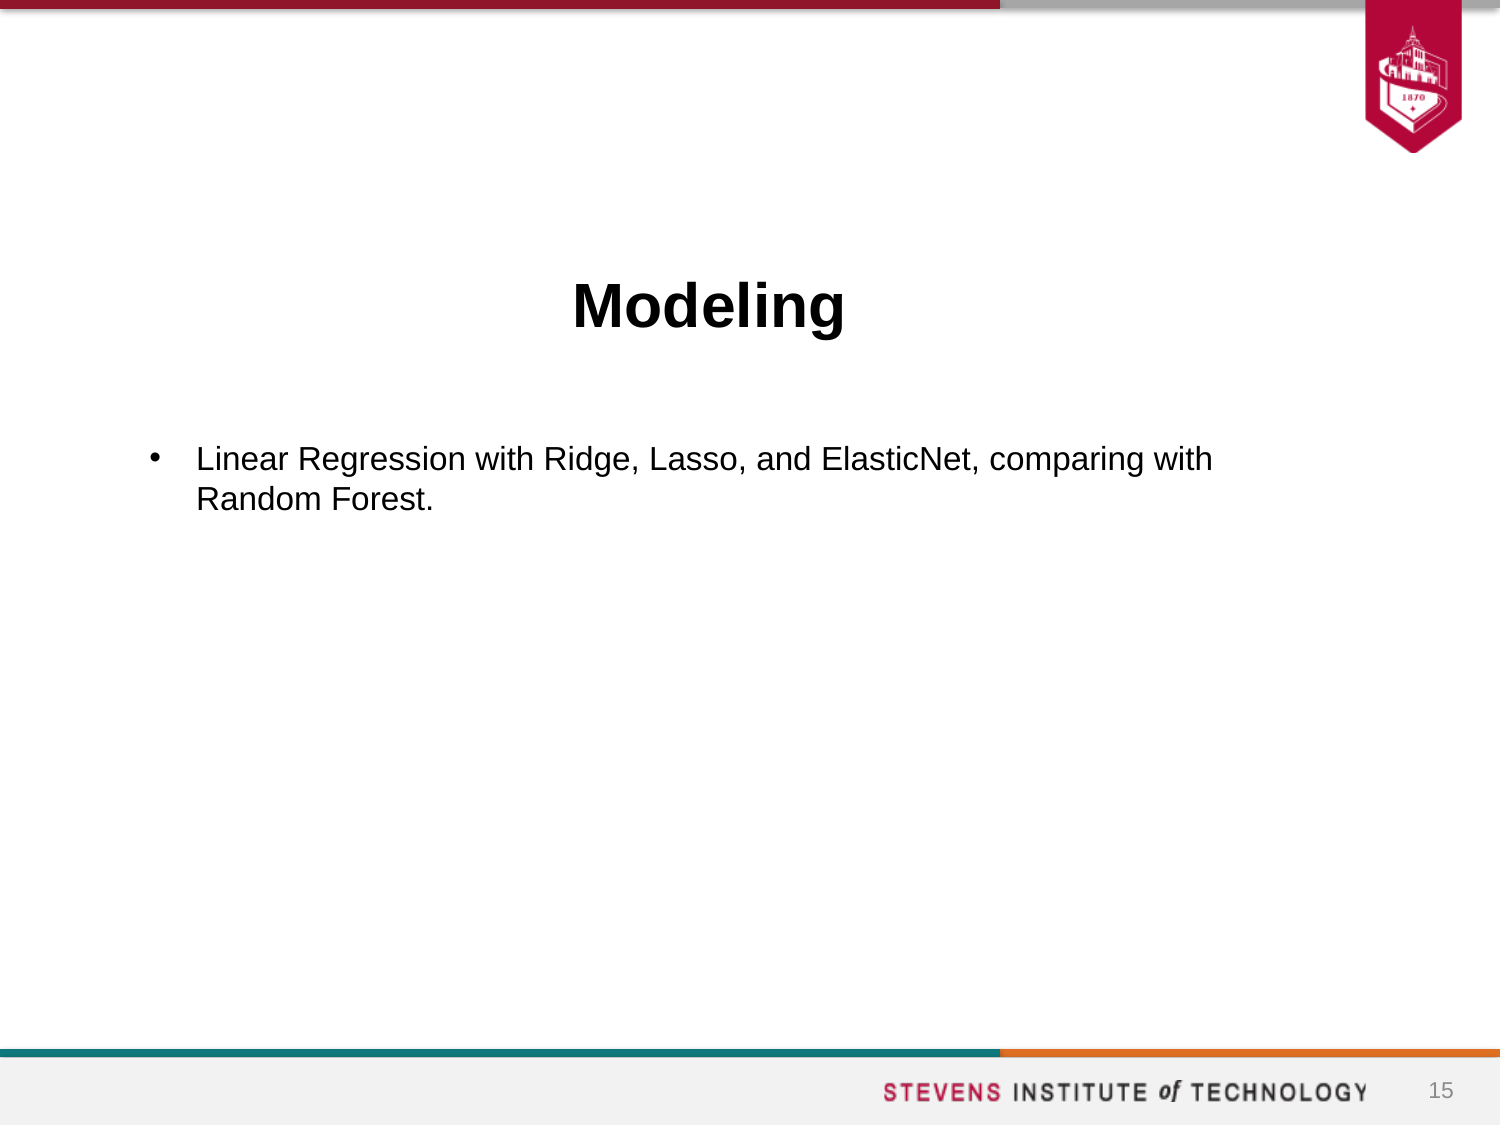

# Modeling
Linear Regression with Ridge, Lasso, and ElasticNet, comparing with Random Forest.

15